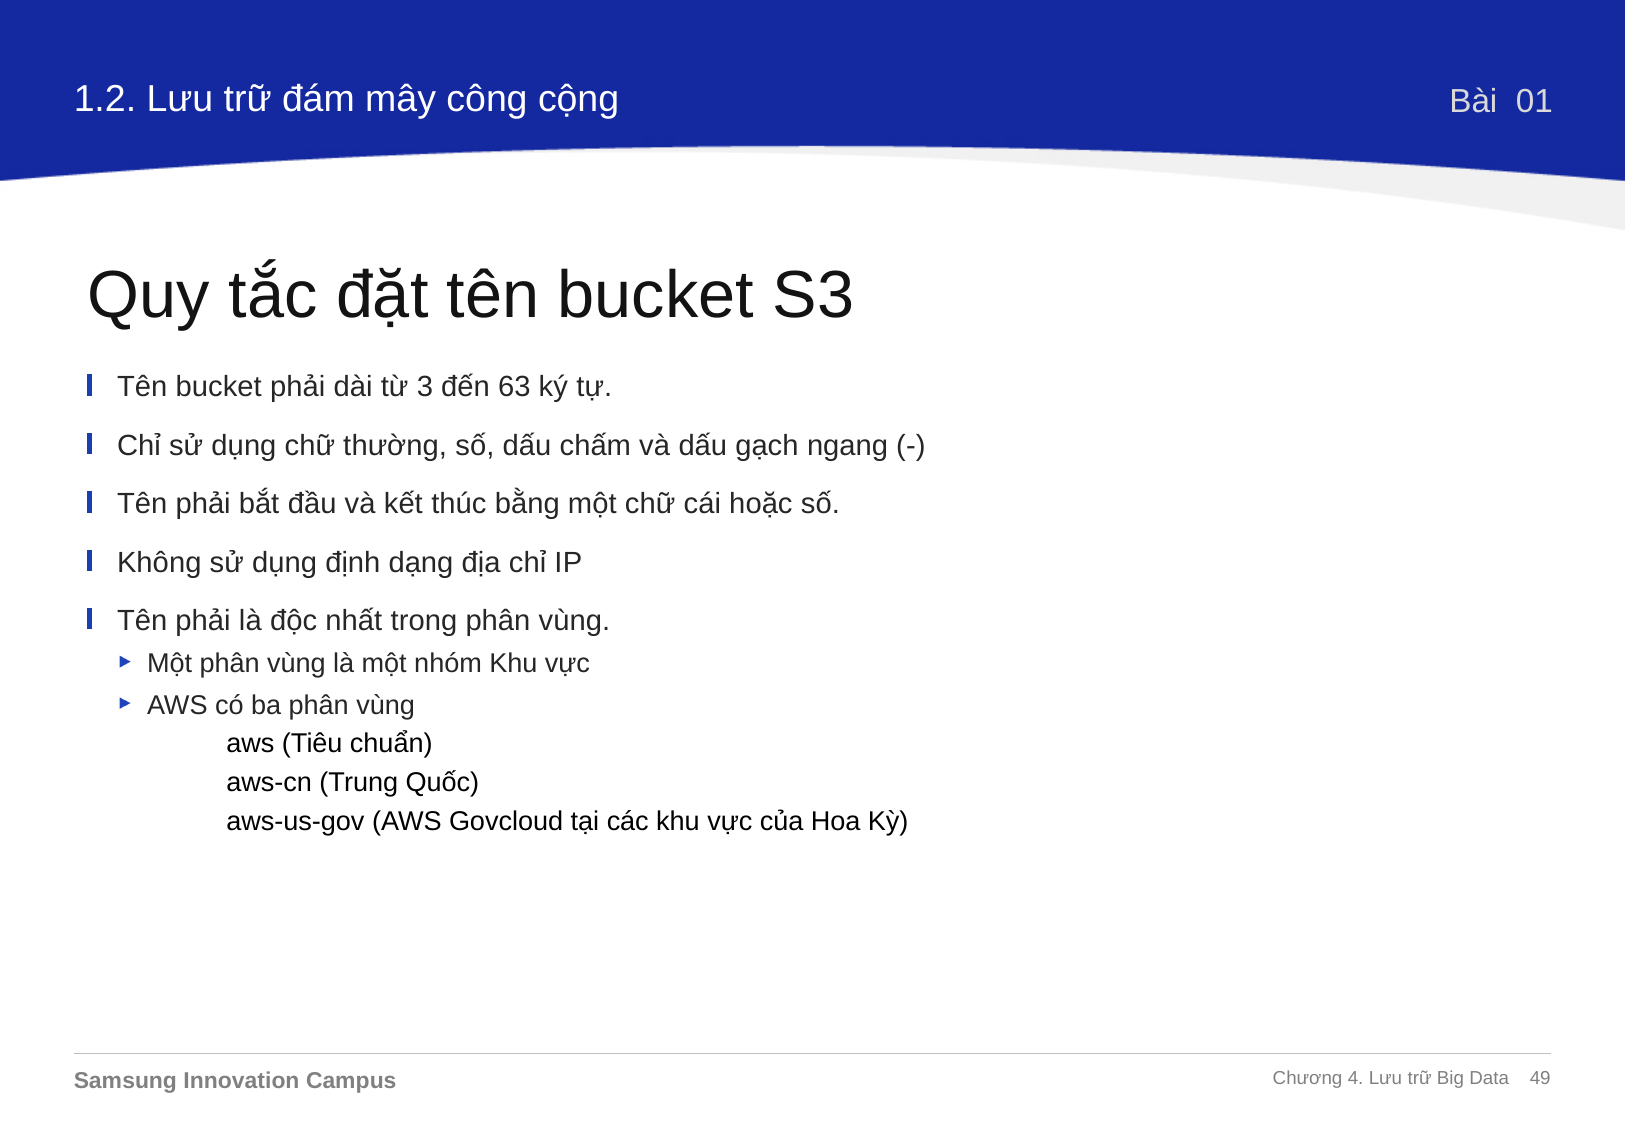

1.2. Lưu trữ đám mây công cộng
Bài  01
Quy tắc đặt tên bucket S3
Tên bucket phải dài từ 3 đến 63 ký tự.
Chỉ sử dụng chữ thường, số, dấu chấm và dấu gạch ngang (-)
Tên phải bắt đầu và kết thúc bằng một chữ cái hoặc số.
Không sử dụng định dạng địa chỉ IP
Tên phải là độc nhất trong phân vùng.
Một phân vùng là một nhóm Khu vực
AWS có ba phân vùng
aws (Tiêu chuẩn)
aws-cn (Trung Quốc)
aws-us-gov (AWS Govcloud tại các khu vực của Hoa Kỳ)